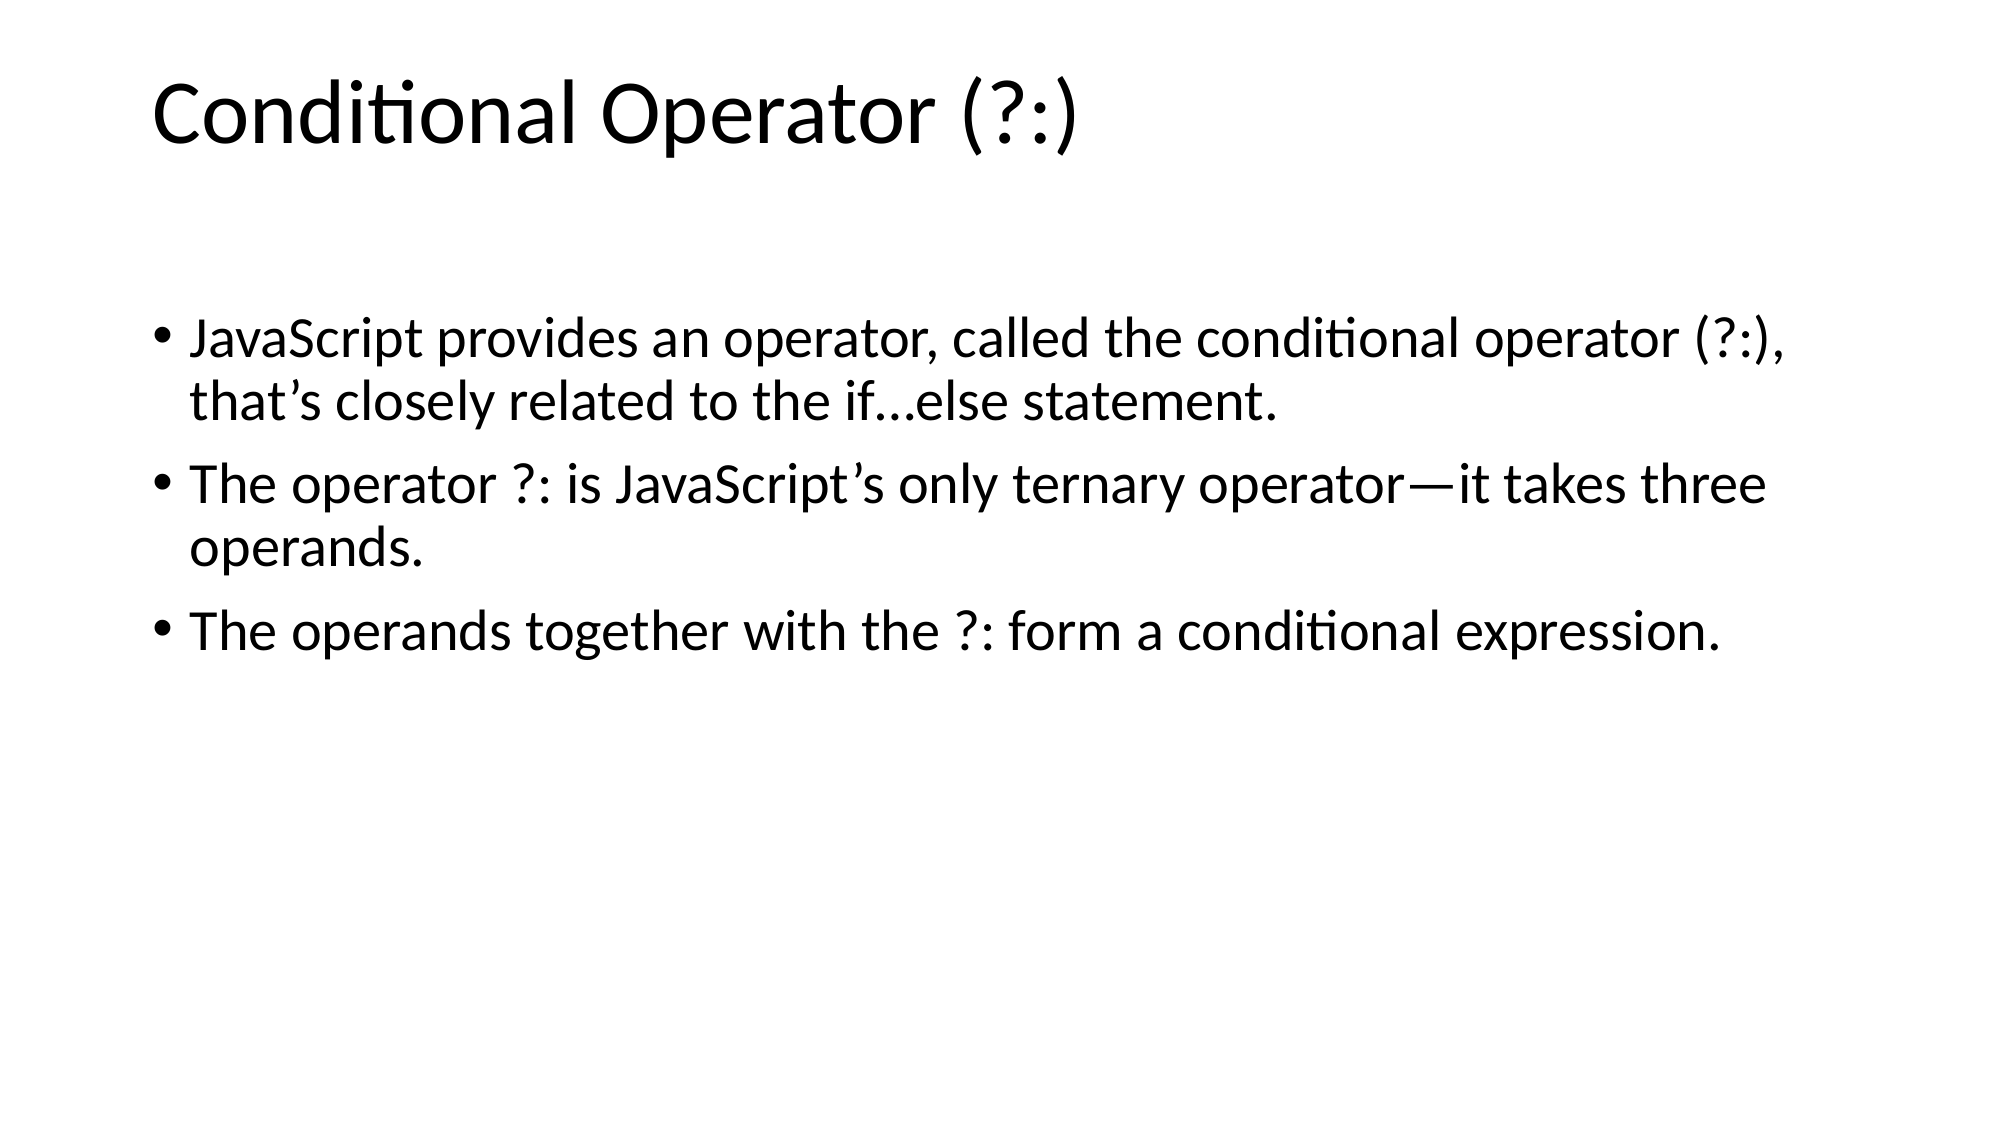

# Conditional Operator (?:)
JavaScript provides an operator, called the conditional operator (?:), that’s closely related to the if…else statement.
The operator ?: is JavaScript’s only ternary operator—it takes three operands.
The operands together with the ?: form a conditional expression.